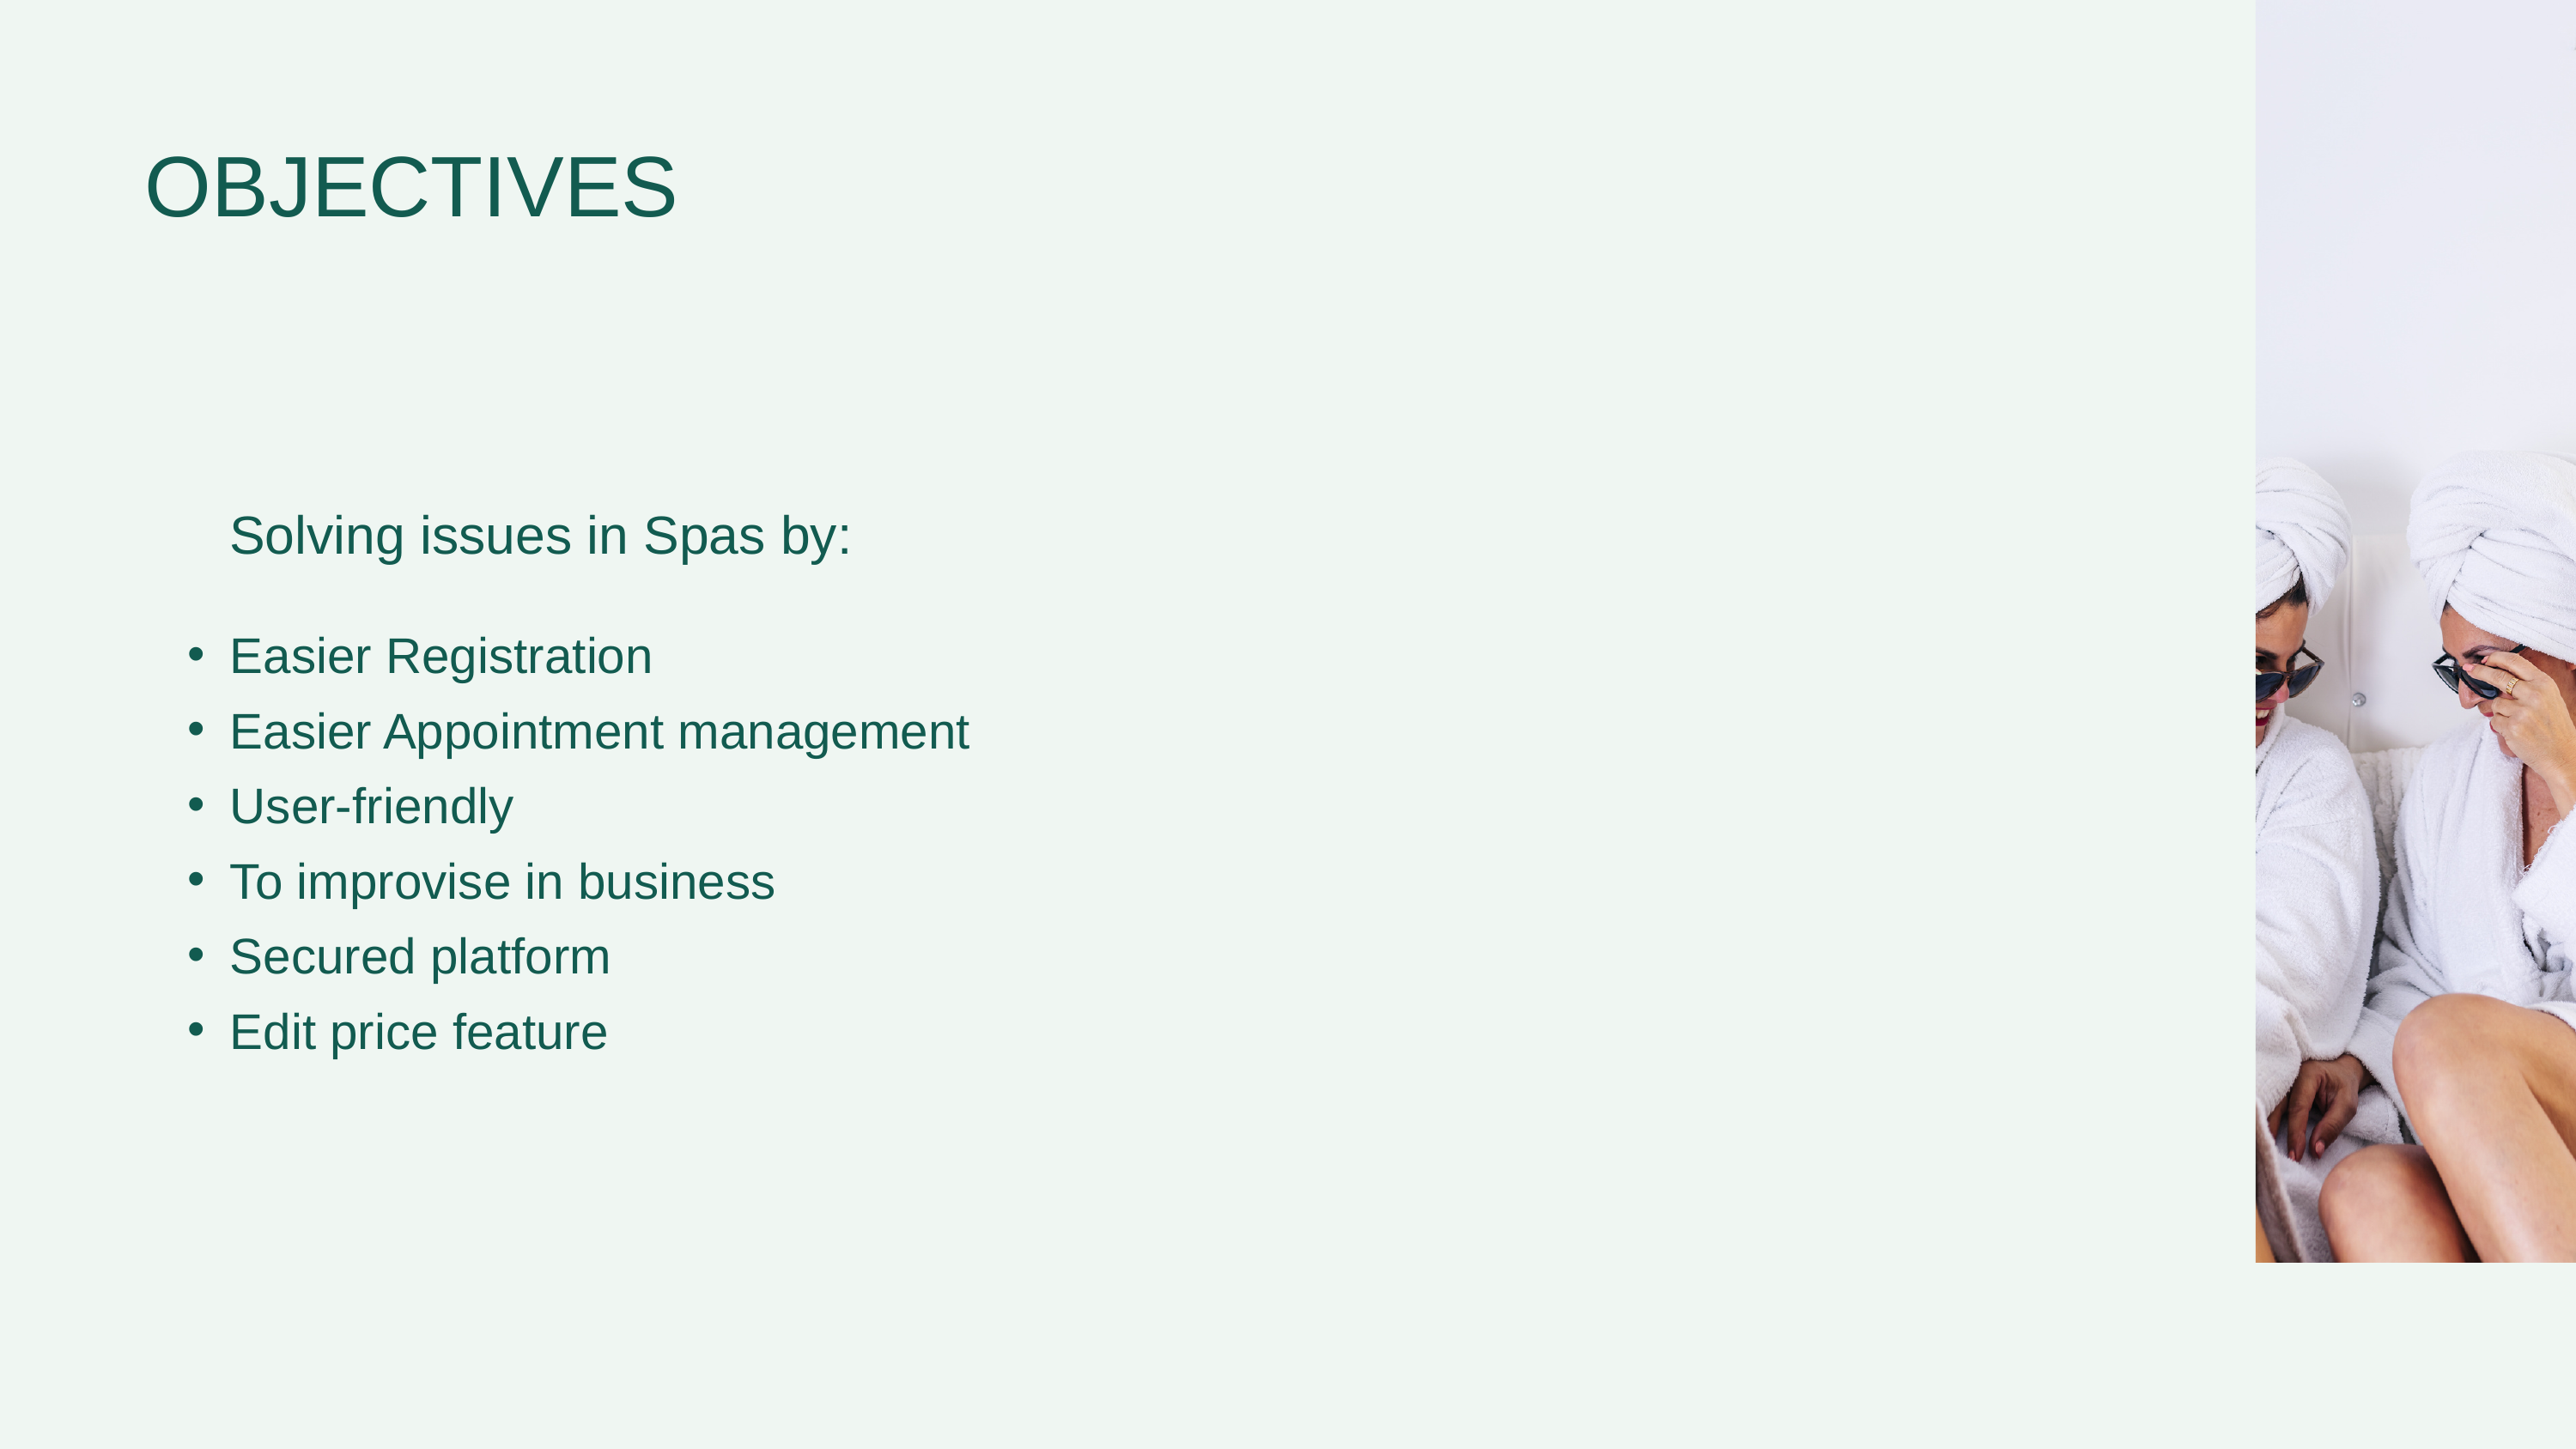

OBJECTIVES
Solving issues in Spas by:
Easier Registration
Easier Appointment management
User-friendly
To improvise in business
Secured platform
Edit price feature